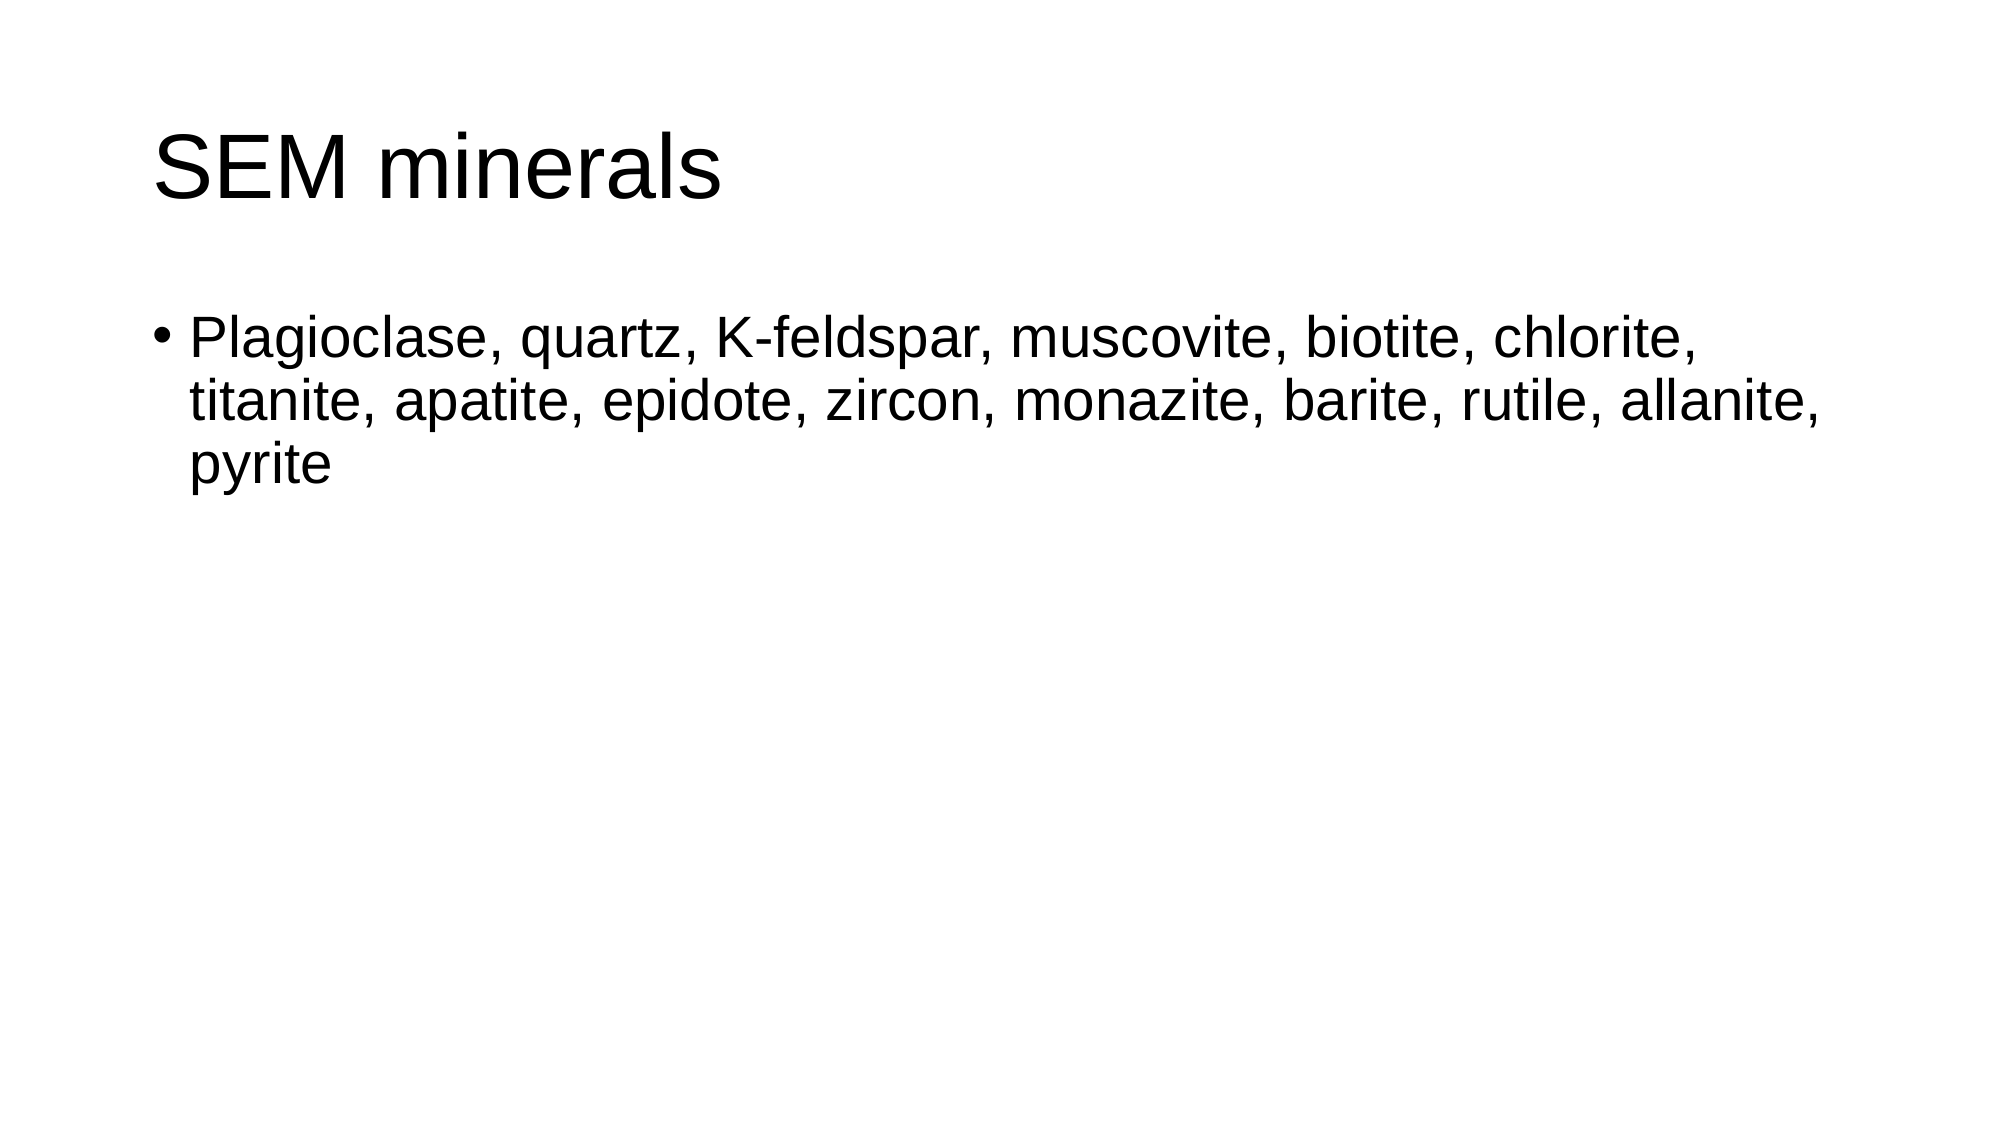

# SEM minerals
Plagioclase, quartz, K-feldspar, muscovite, biotite, chlorite, titanite, apatite, epidote, zircon, monazite, barite, rutile, allanite, pyrite